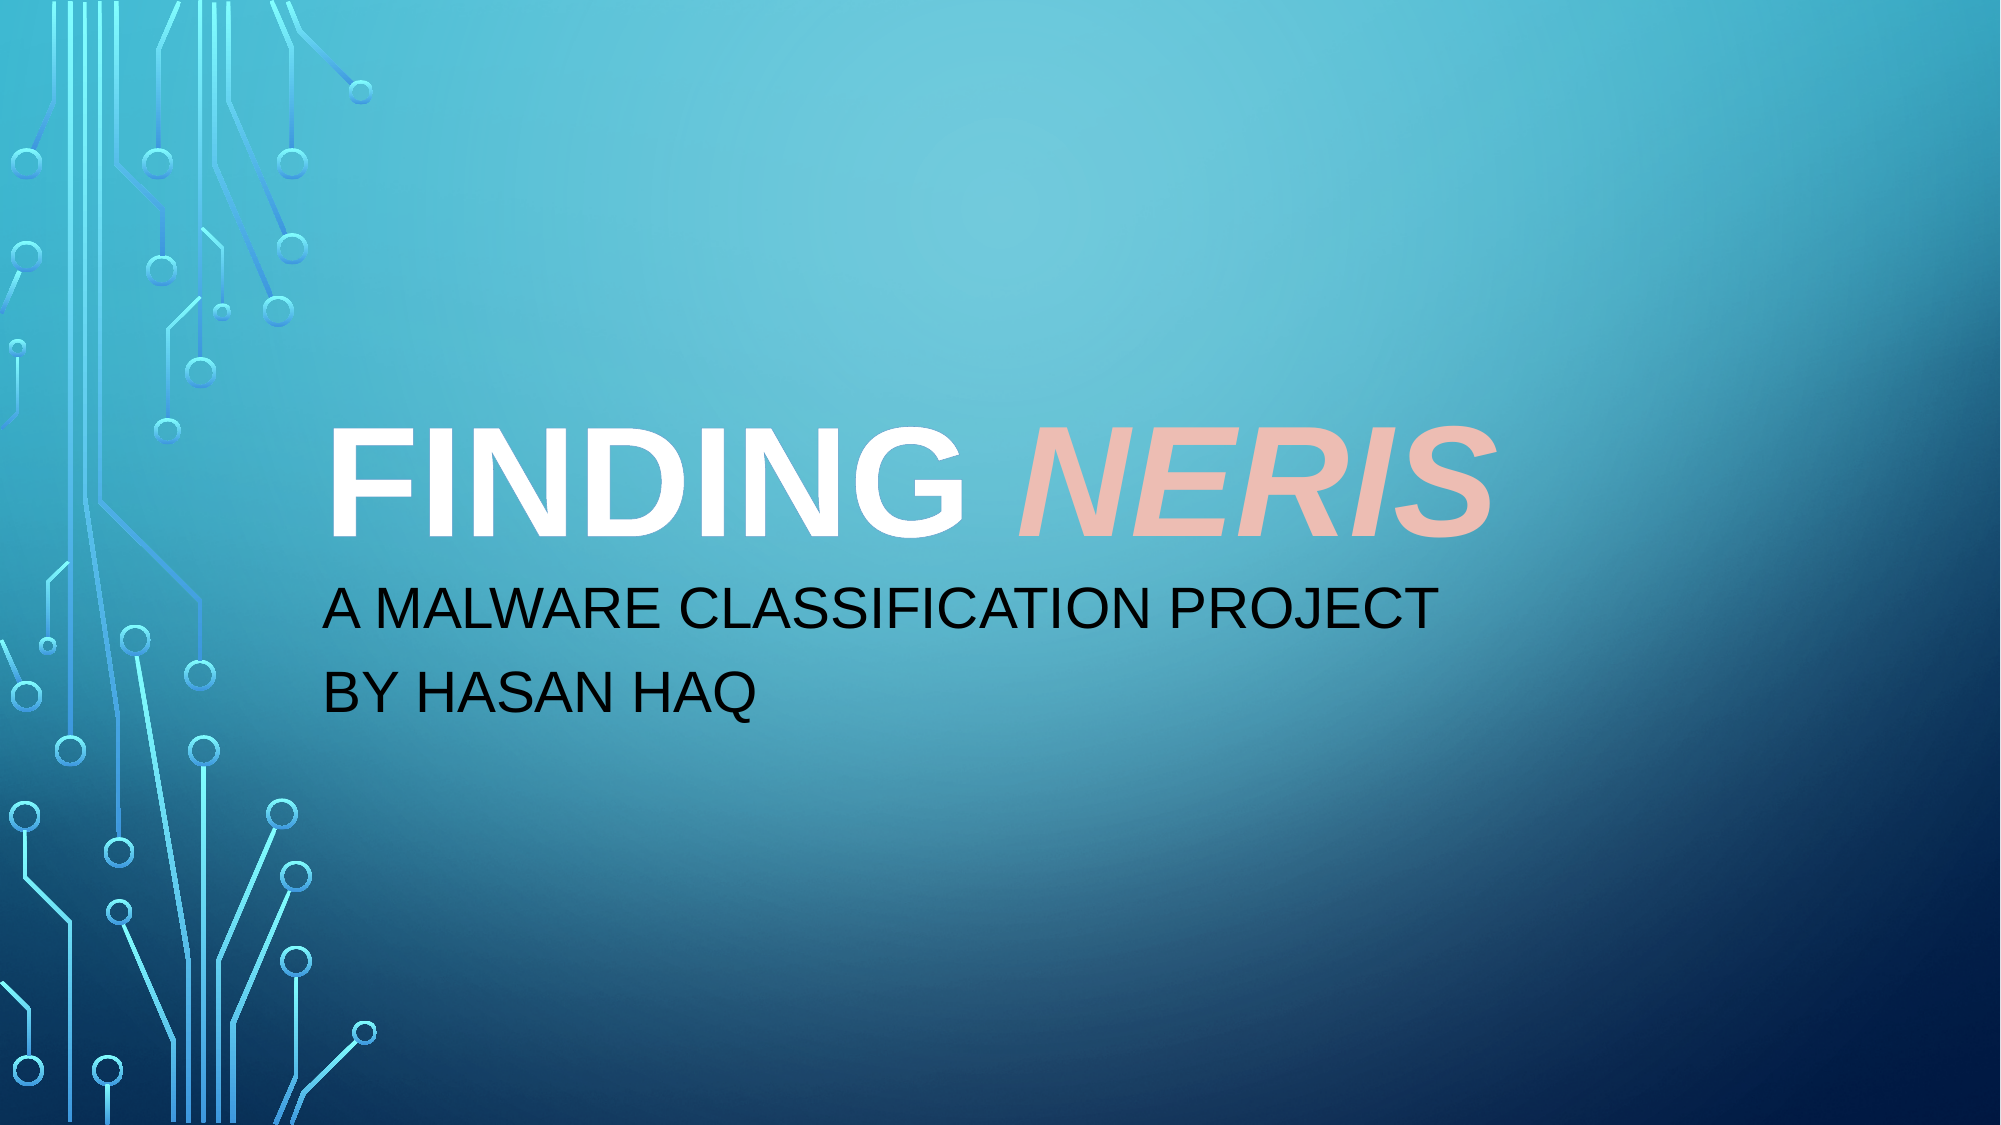

# FINDING NERIS
A malware classification project
By Hasan haq